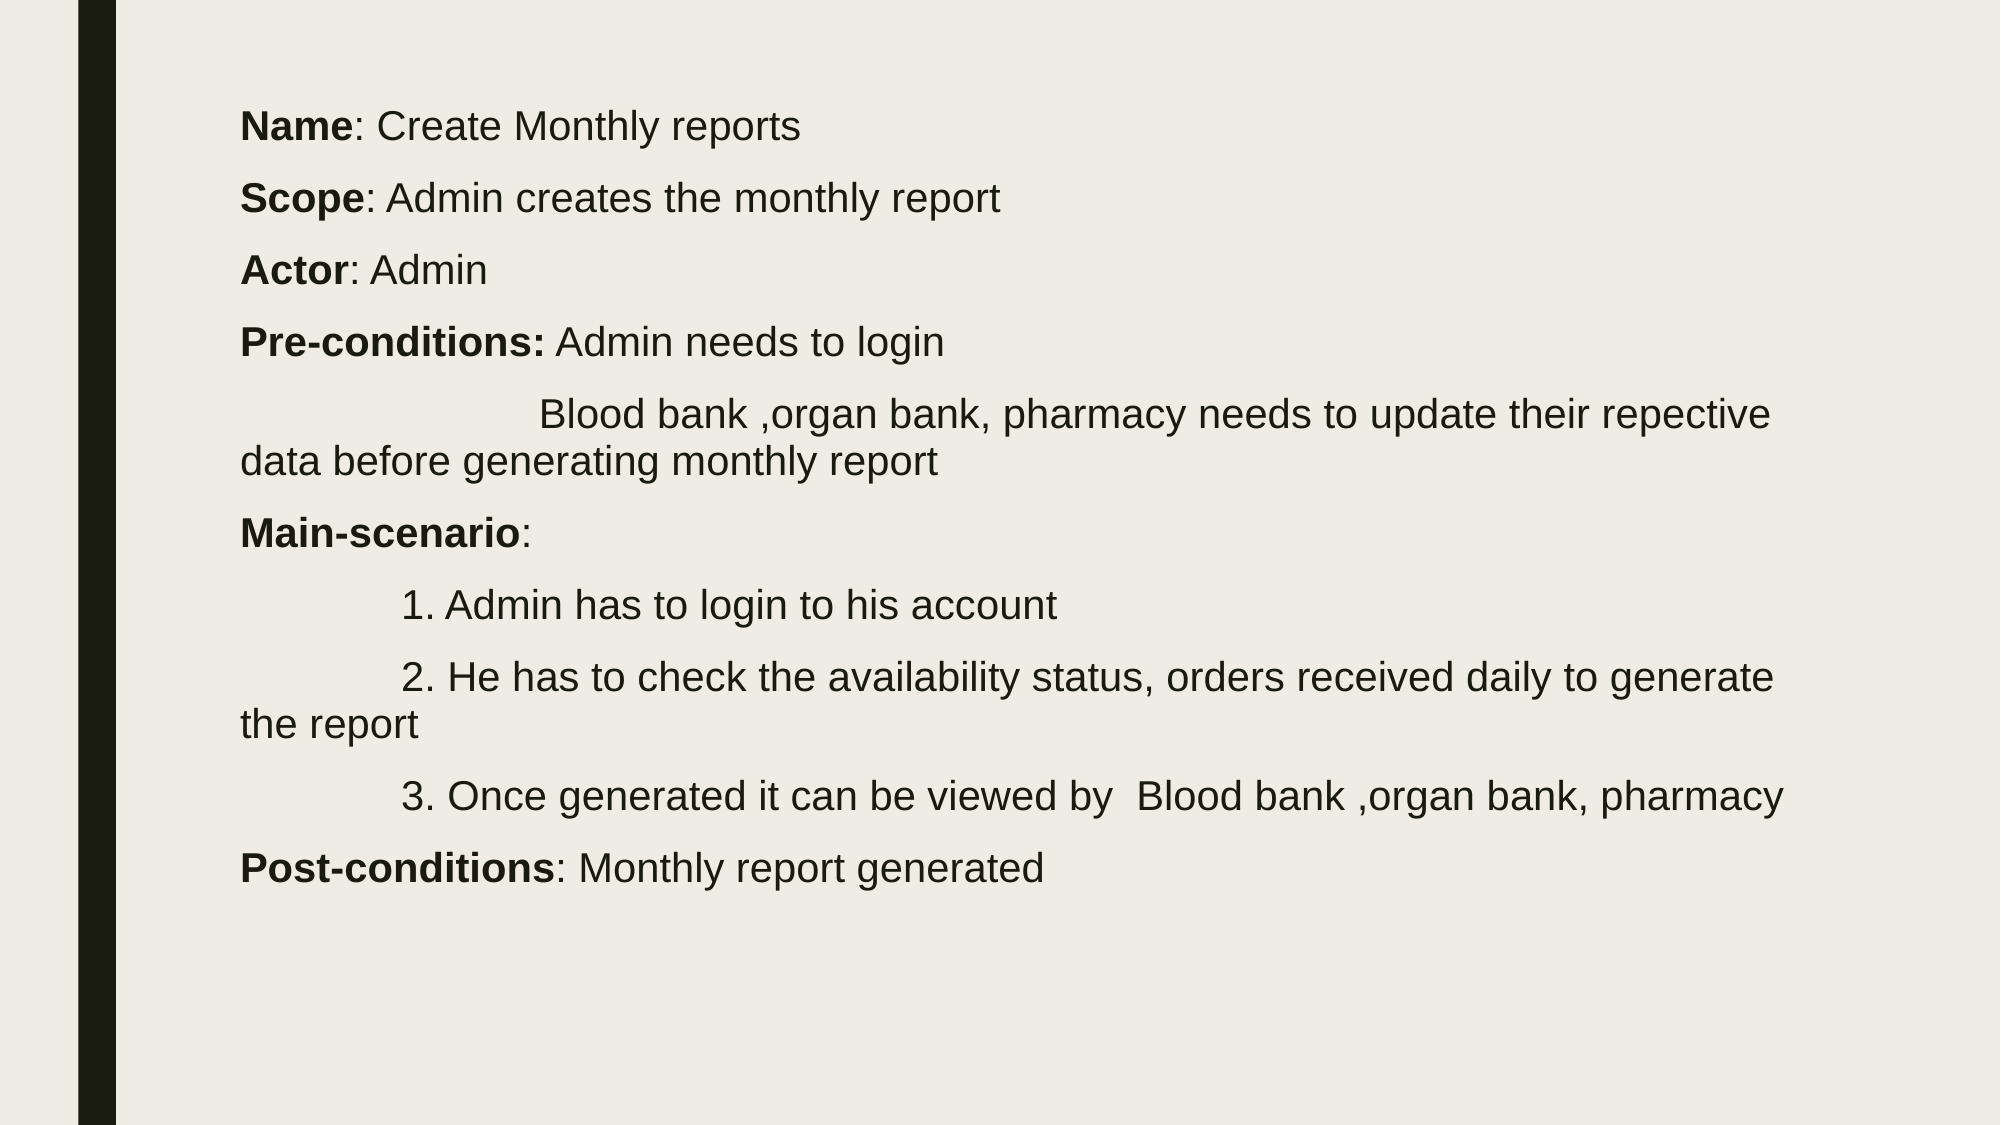

Name: Create Monthly reports
Scope: Admin creates the monthly report
Actor: Admin
Pre-conditions: Admin needs to login
                          Blood bank ,organ bank, pharmacy needs to update their repective data before generating monthly report
Main-scenario:
              1. Admin has to login to his account
              2. He has to check the availability status, orders received daily to generate the report
              3. Once generated it can be viewed by  Blood bank ,organ bank, pharmacy
Post-conditions: Monthly report generated